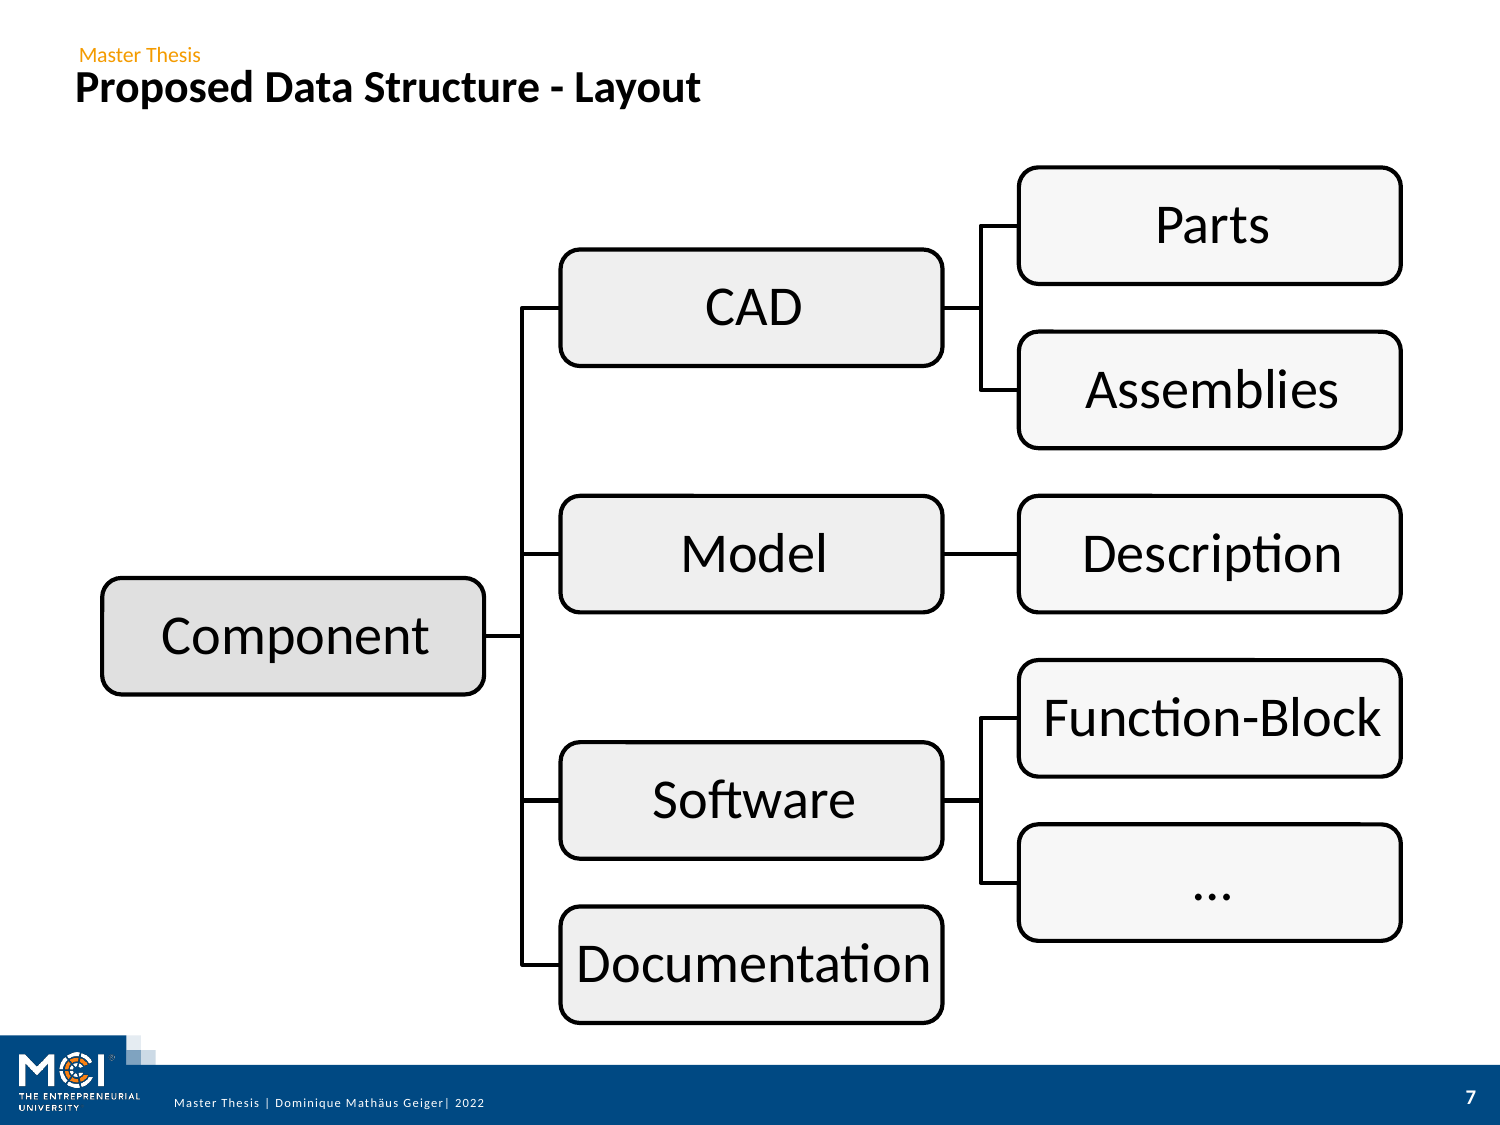

# Proposed Data Structure - Layout
Component
CAD
Parts
Assemblies
Model
Description
Software
Function-Block
…
Documentation